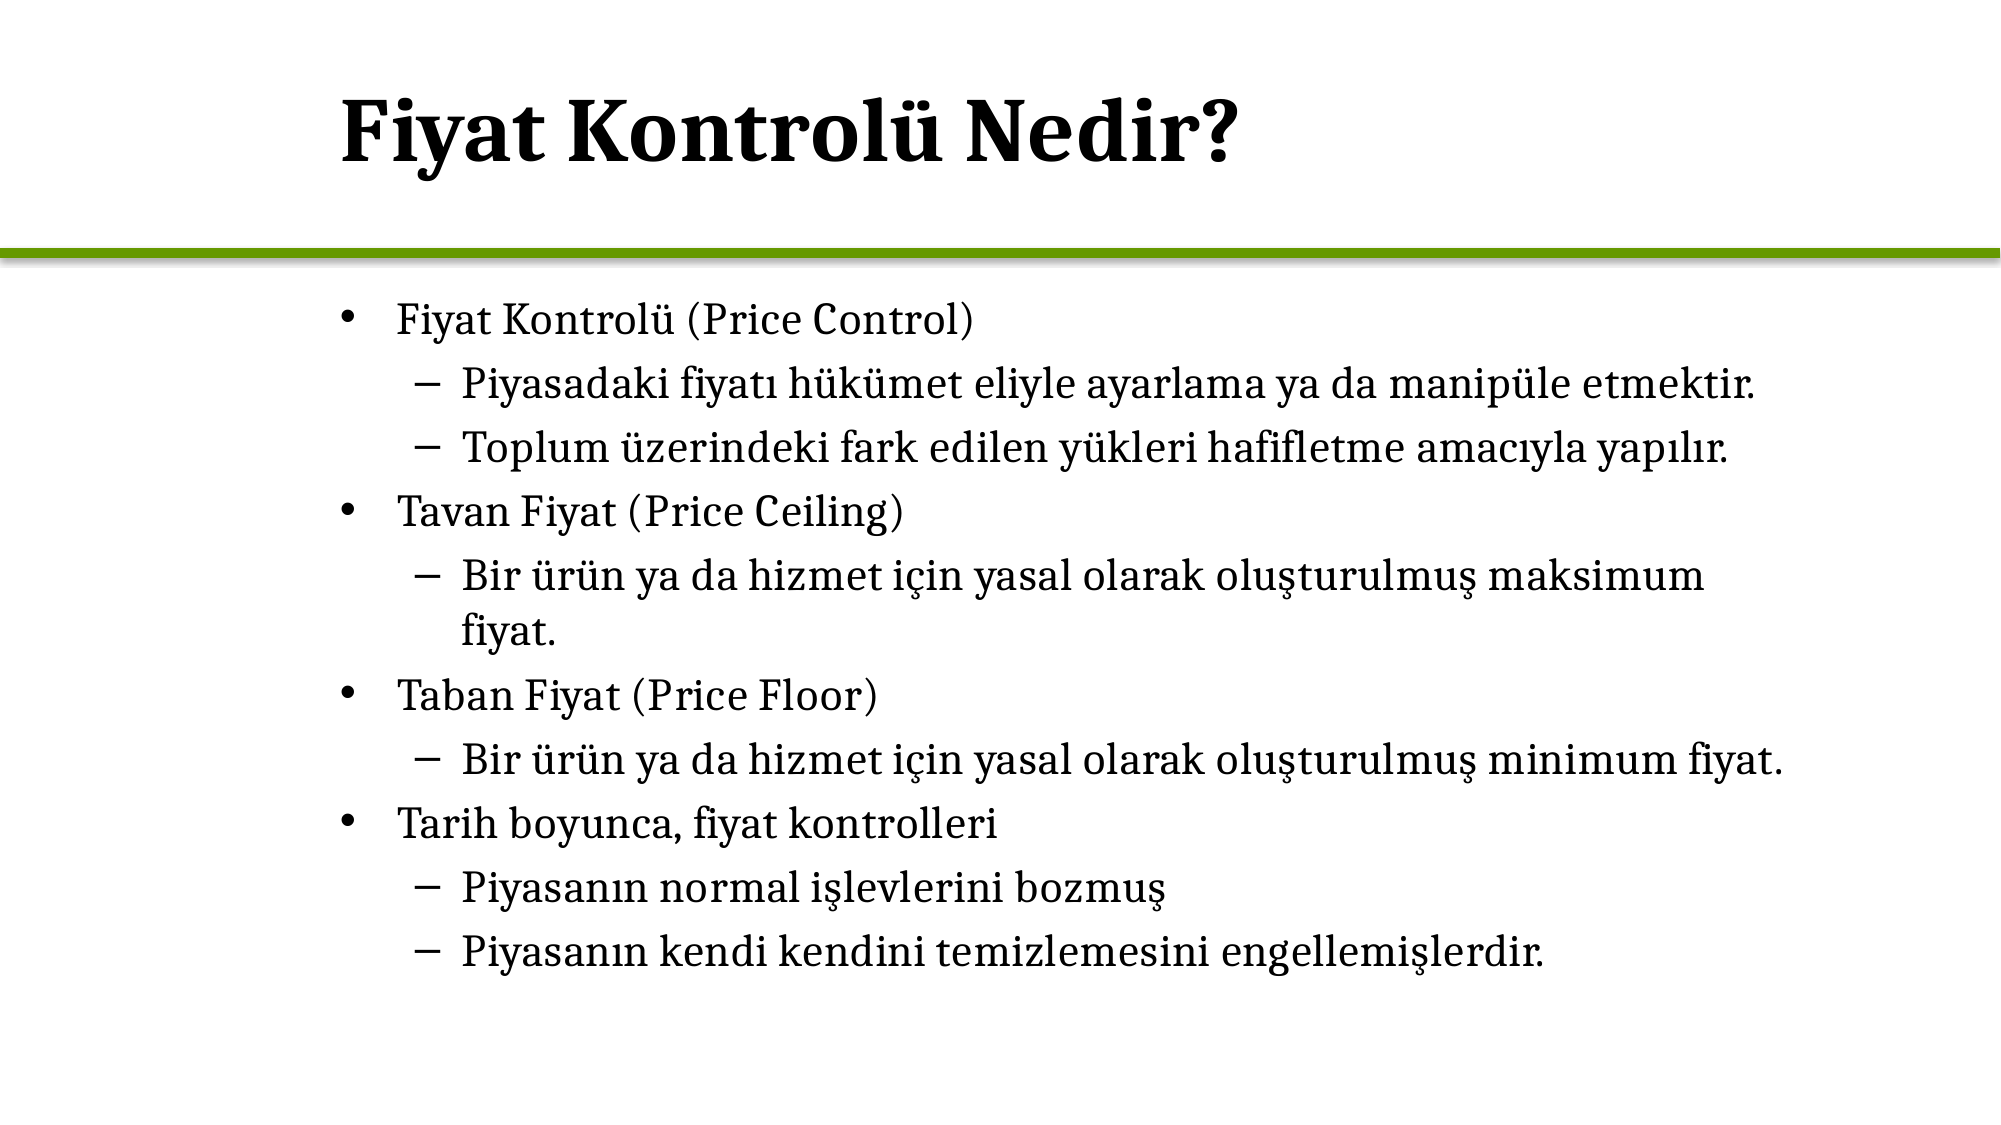

# Fiyat Kontrolü Nedir?
Fiyat Kontrolü (Price Control)
Piyasadaki fiyatı hükümet eliyle ayarlama ya da manipüle etmektir.
Toplum üzerindeki fark edilen yükleri hafifletme amacıyla yapılır.
Tavan Fiyat (Price Ceiling)
Bir ürün ya da hizmet için yasal olarak oluşturulmuş maksimum fiyat.
Taban Fiyat (Price Floor)
Bir ürün ya da hizmet için yasal olarak oluşturulmuş minimum fiyat.
Tarih boyunca, fiyat kontrolleri
Piyasanın normal işlevlerini bozmuş
Piyasanın kendi kendini temizlemesini engellemişlerdir.